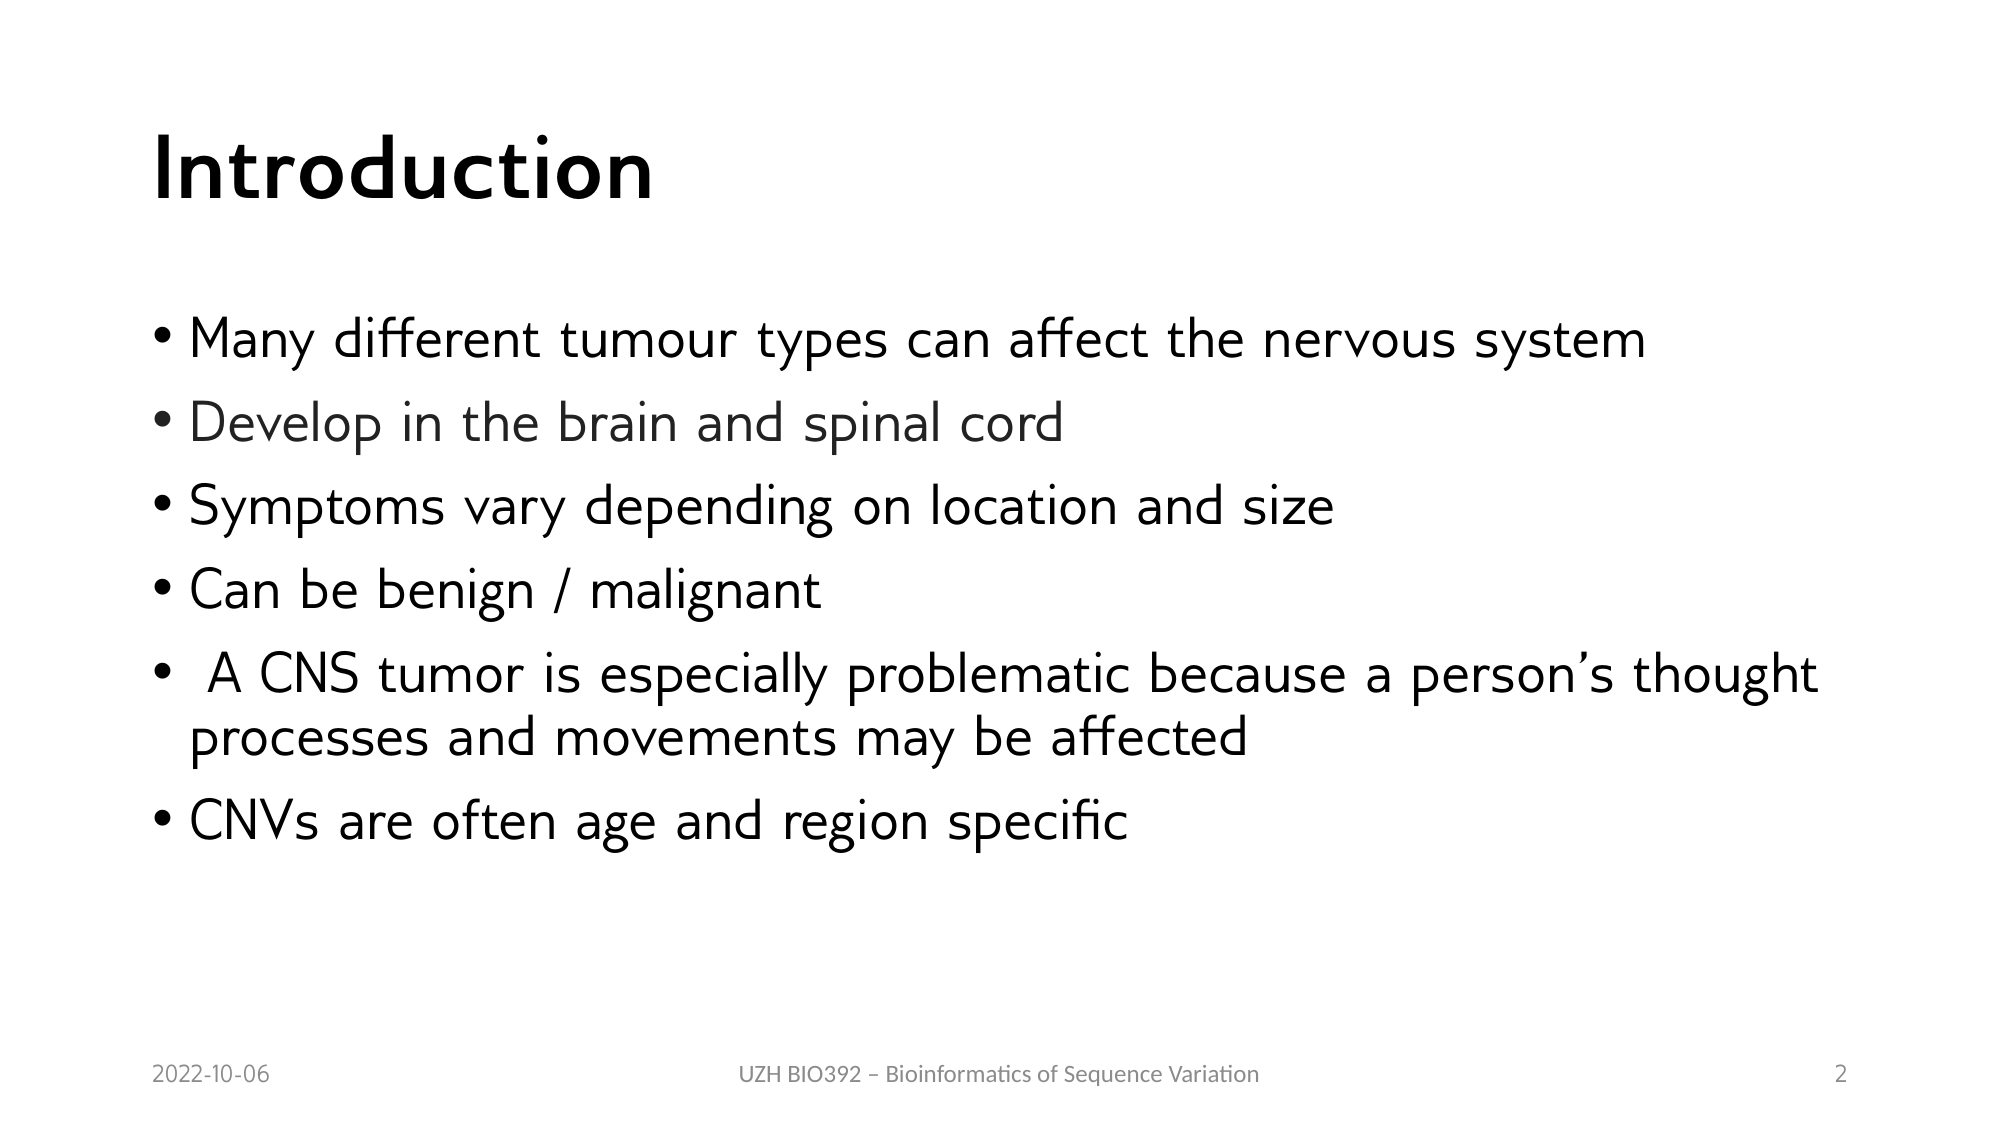

# Introduction
Many different tumour types can affect the nervous system
Develop in the brain and spinal cord
Symptoms vary depending on location and size
Can be benign / malignant
 A CNS tumor is especially problematic because a person’s thought processes and movements may be affected
CNVs are often age and region specific
2022-10-06
UZH BIO392 – Bioinformatics of Sequence Variation
2